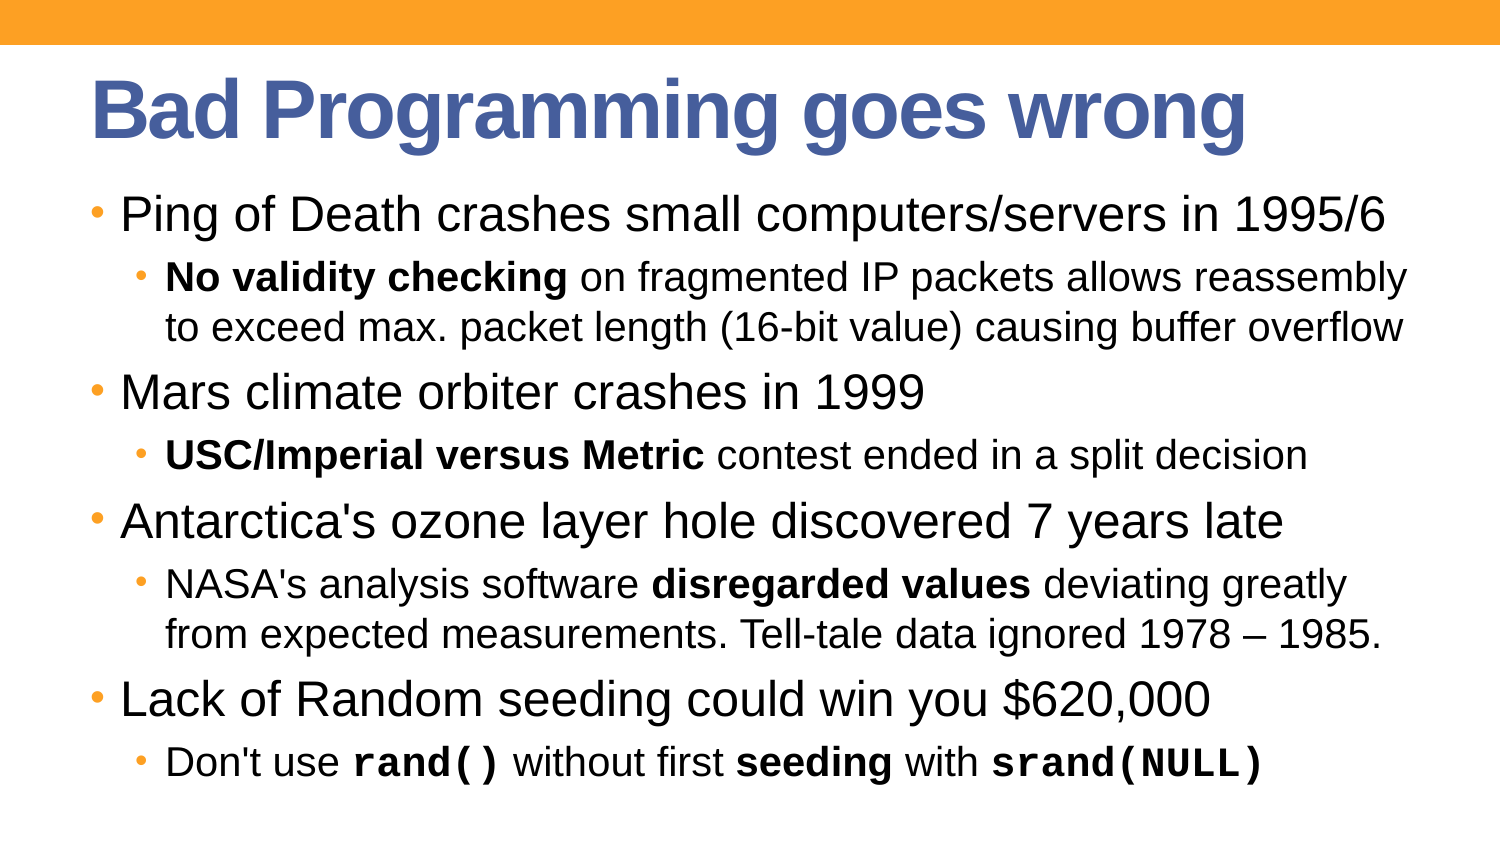

# Bad Programming goes wrong
Ping of Death crashes small computers/servers in 1995/6
No validity checking on fragmented IP packets allows reassembly to exceed max. packet length (16-bit value) causing buffer overflow
Mars climate orbiter crashes in 1999
USC/Imperial versus Metric contest ended in a split decision
Antarctica's ozone layer hole discovered 7 years late
NASA's analysis software disregarded values deviating greatly from expected measurements. Tell-tale data ignored 1978 – 1985.
Lack of Random seeding could win you $620,000
Don't use rand() without first seeding with srand(NULL)